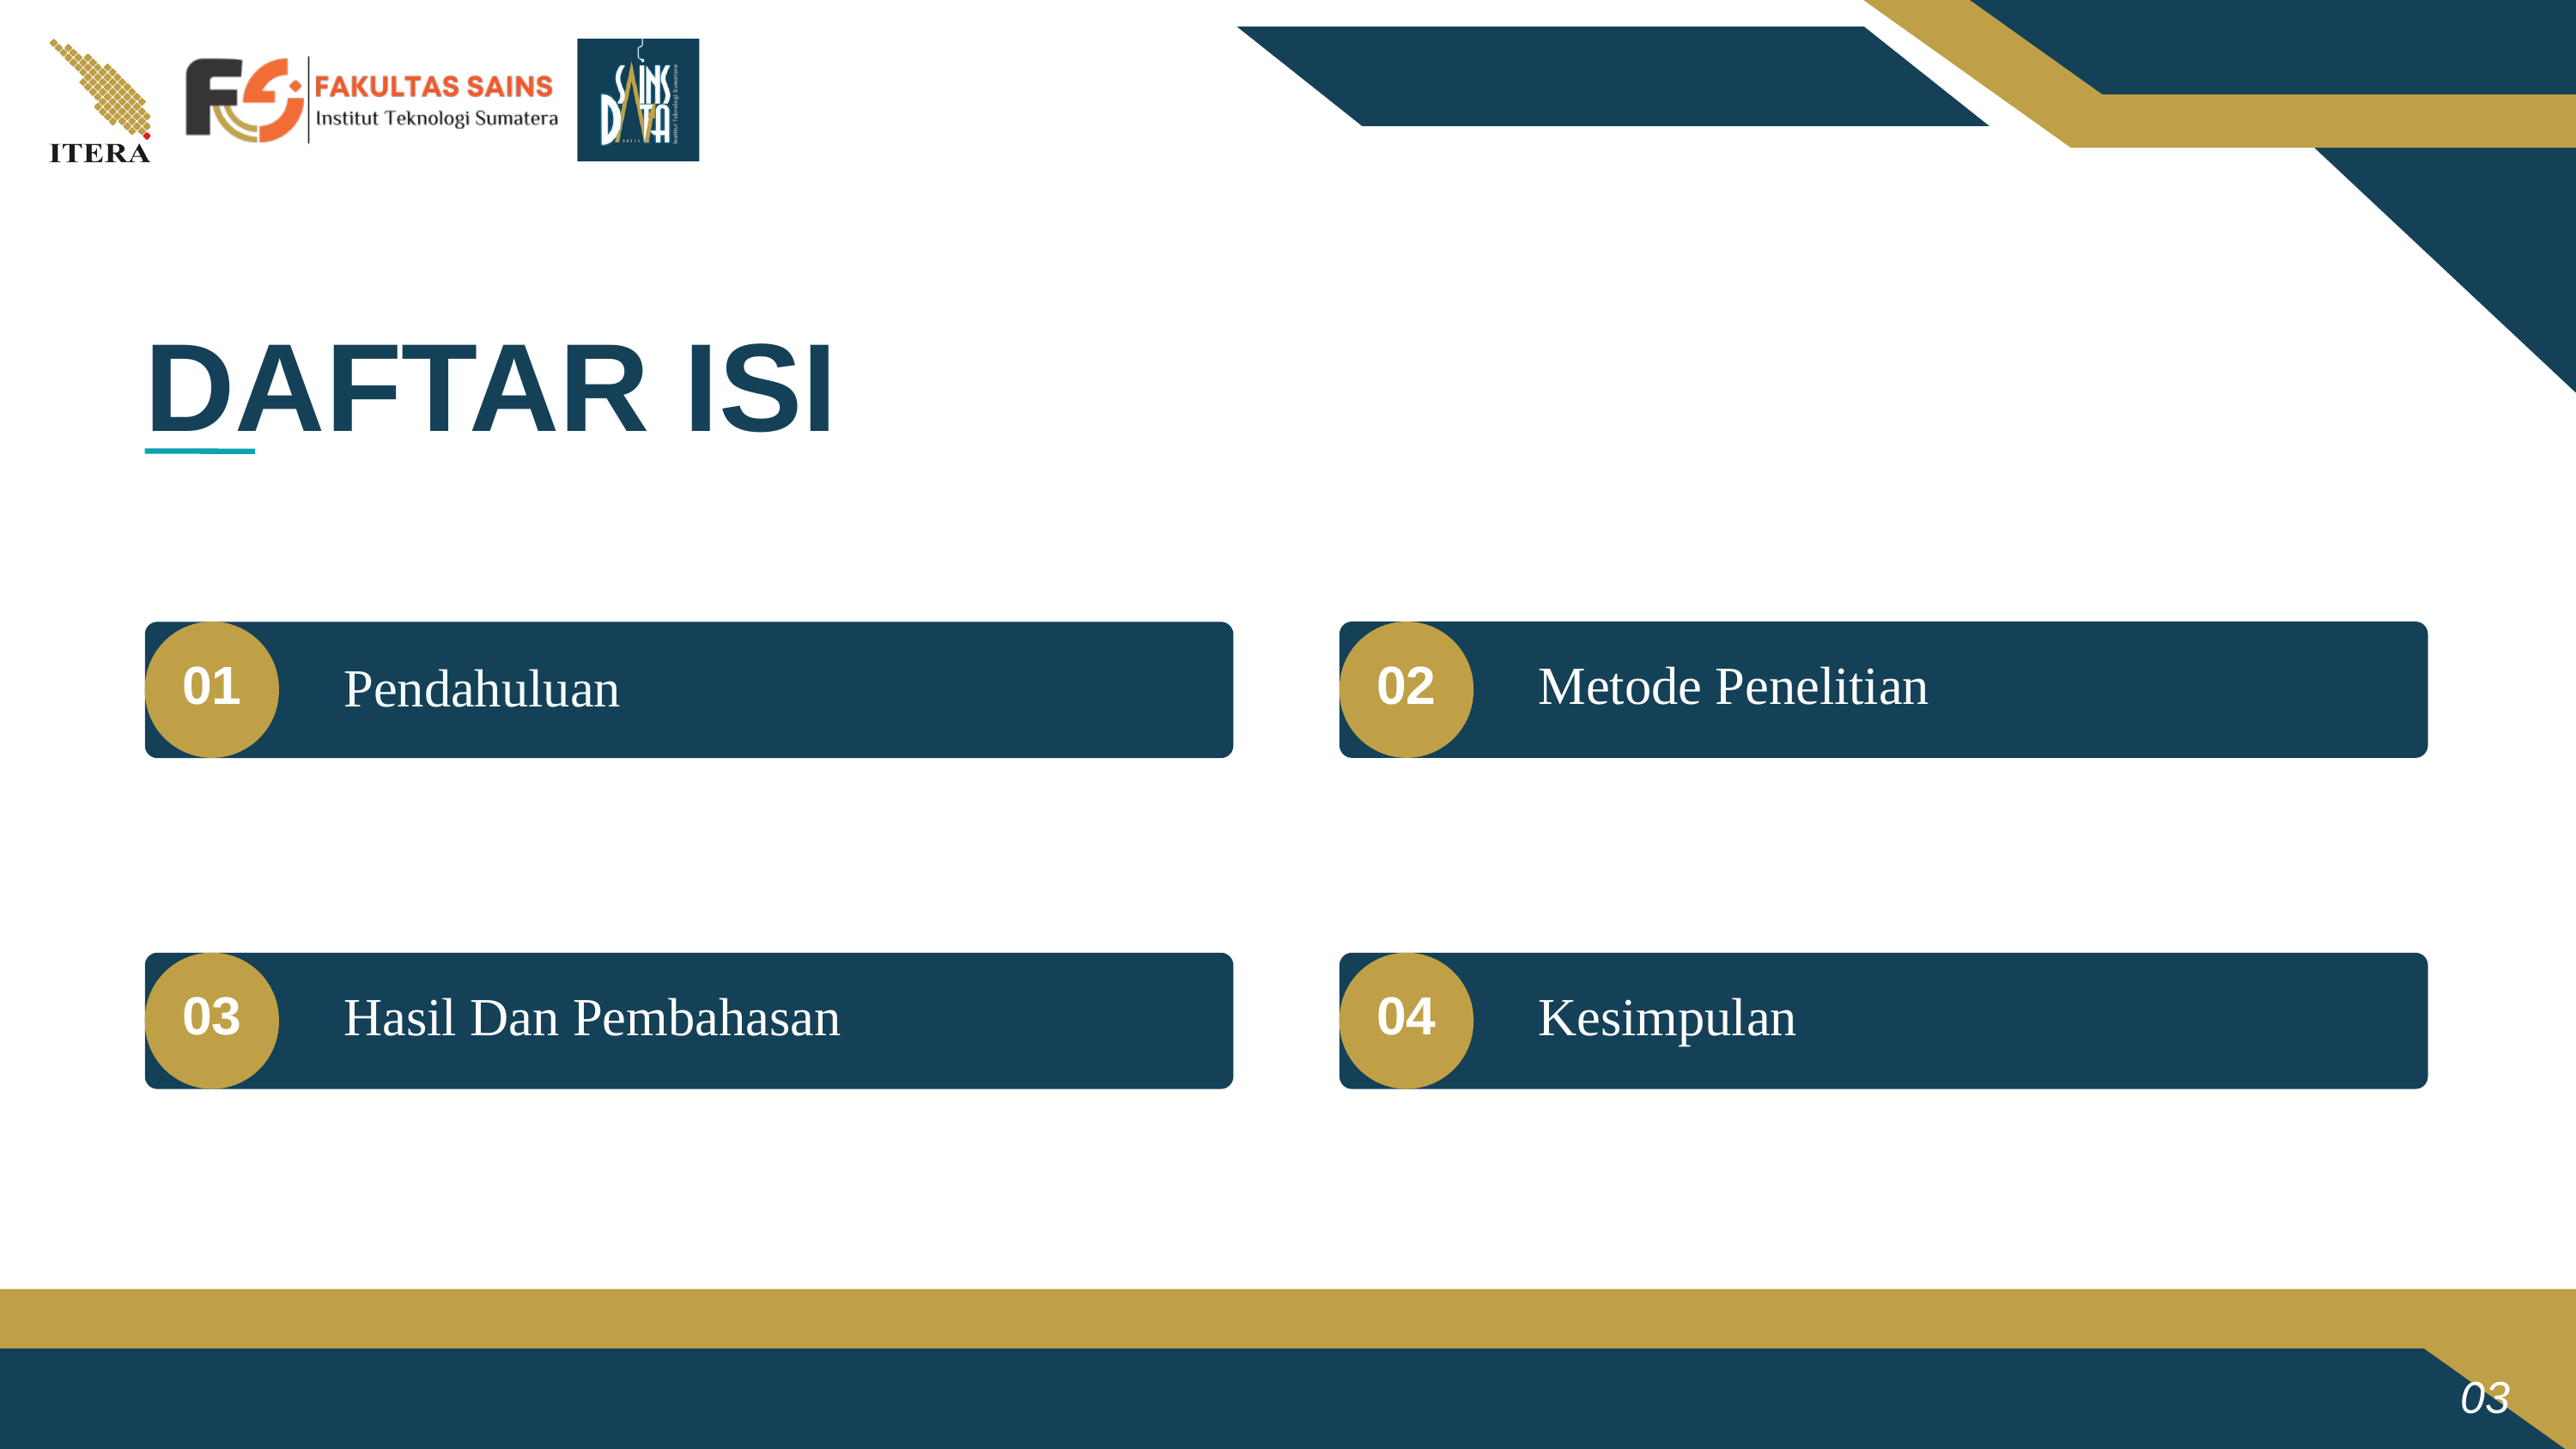

DAFTAR ISI

01
Pendahuluan

02
Metode Penelitian

03
Hasil Dan Pembahasan

04
Kesimpulan
04
Demografi Konsumen

03